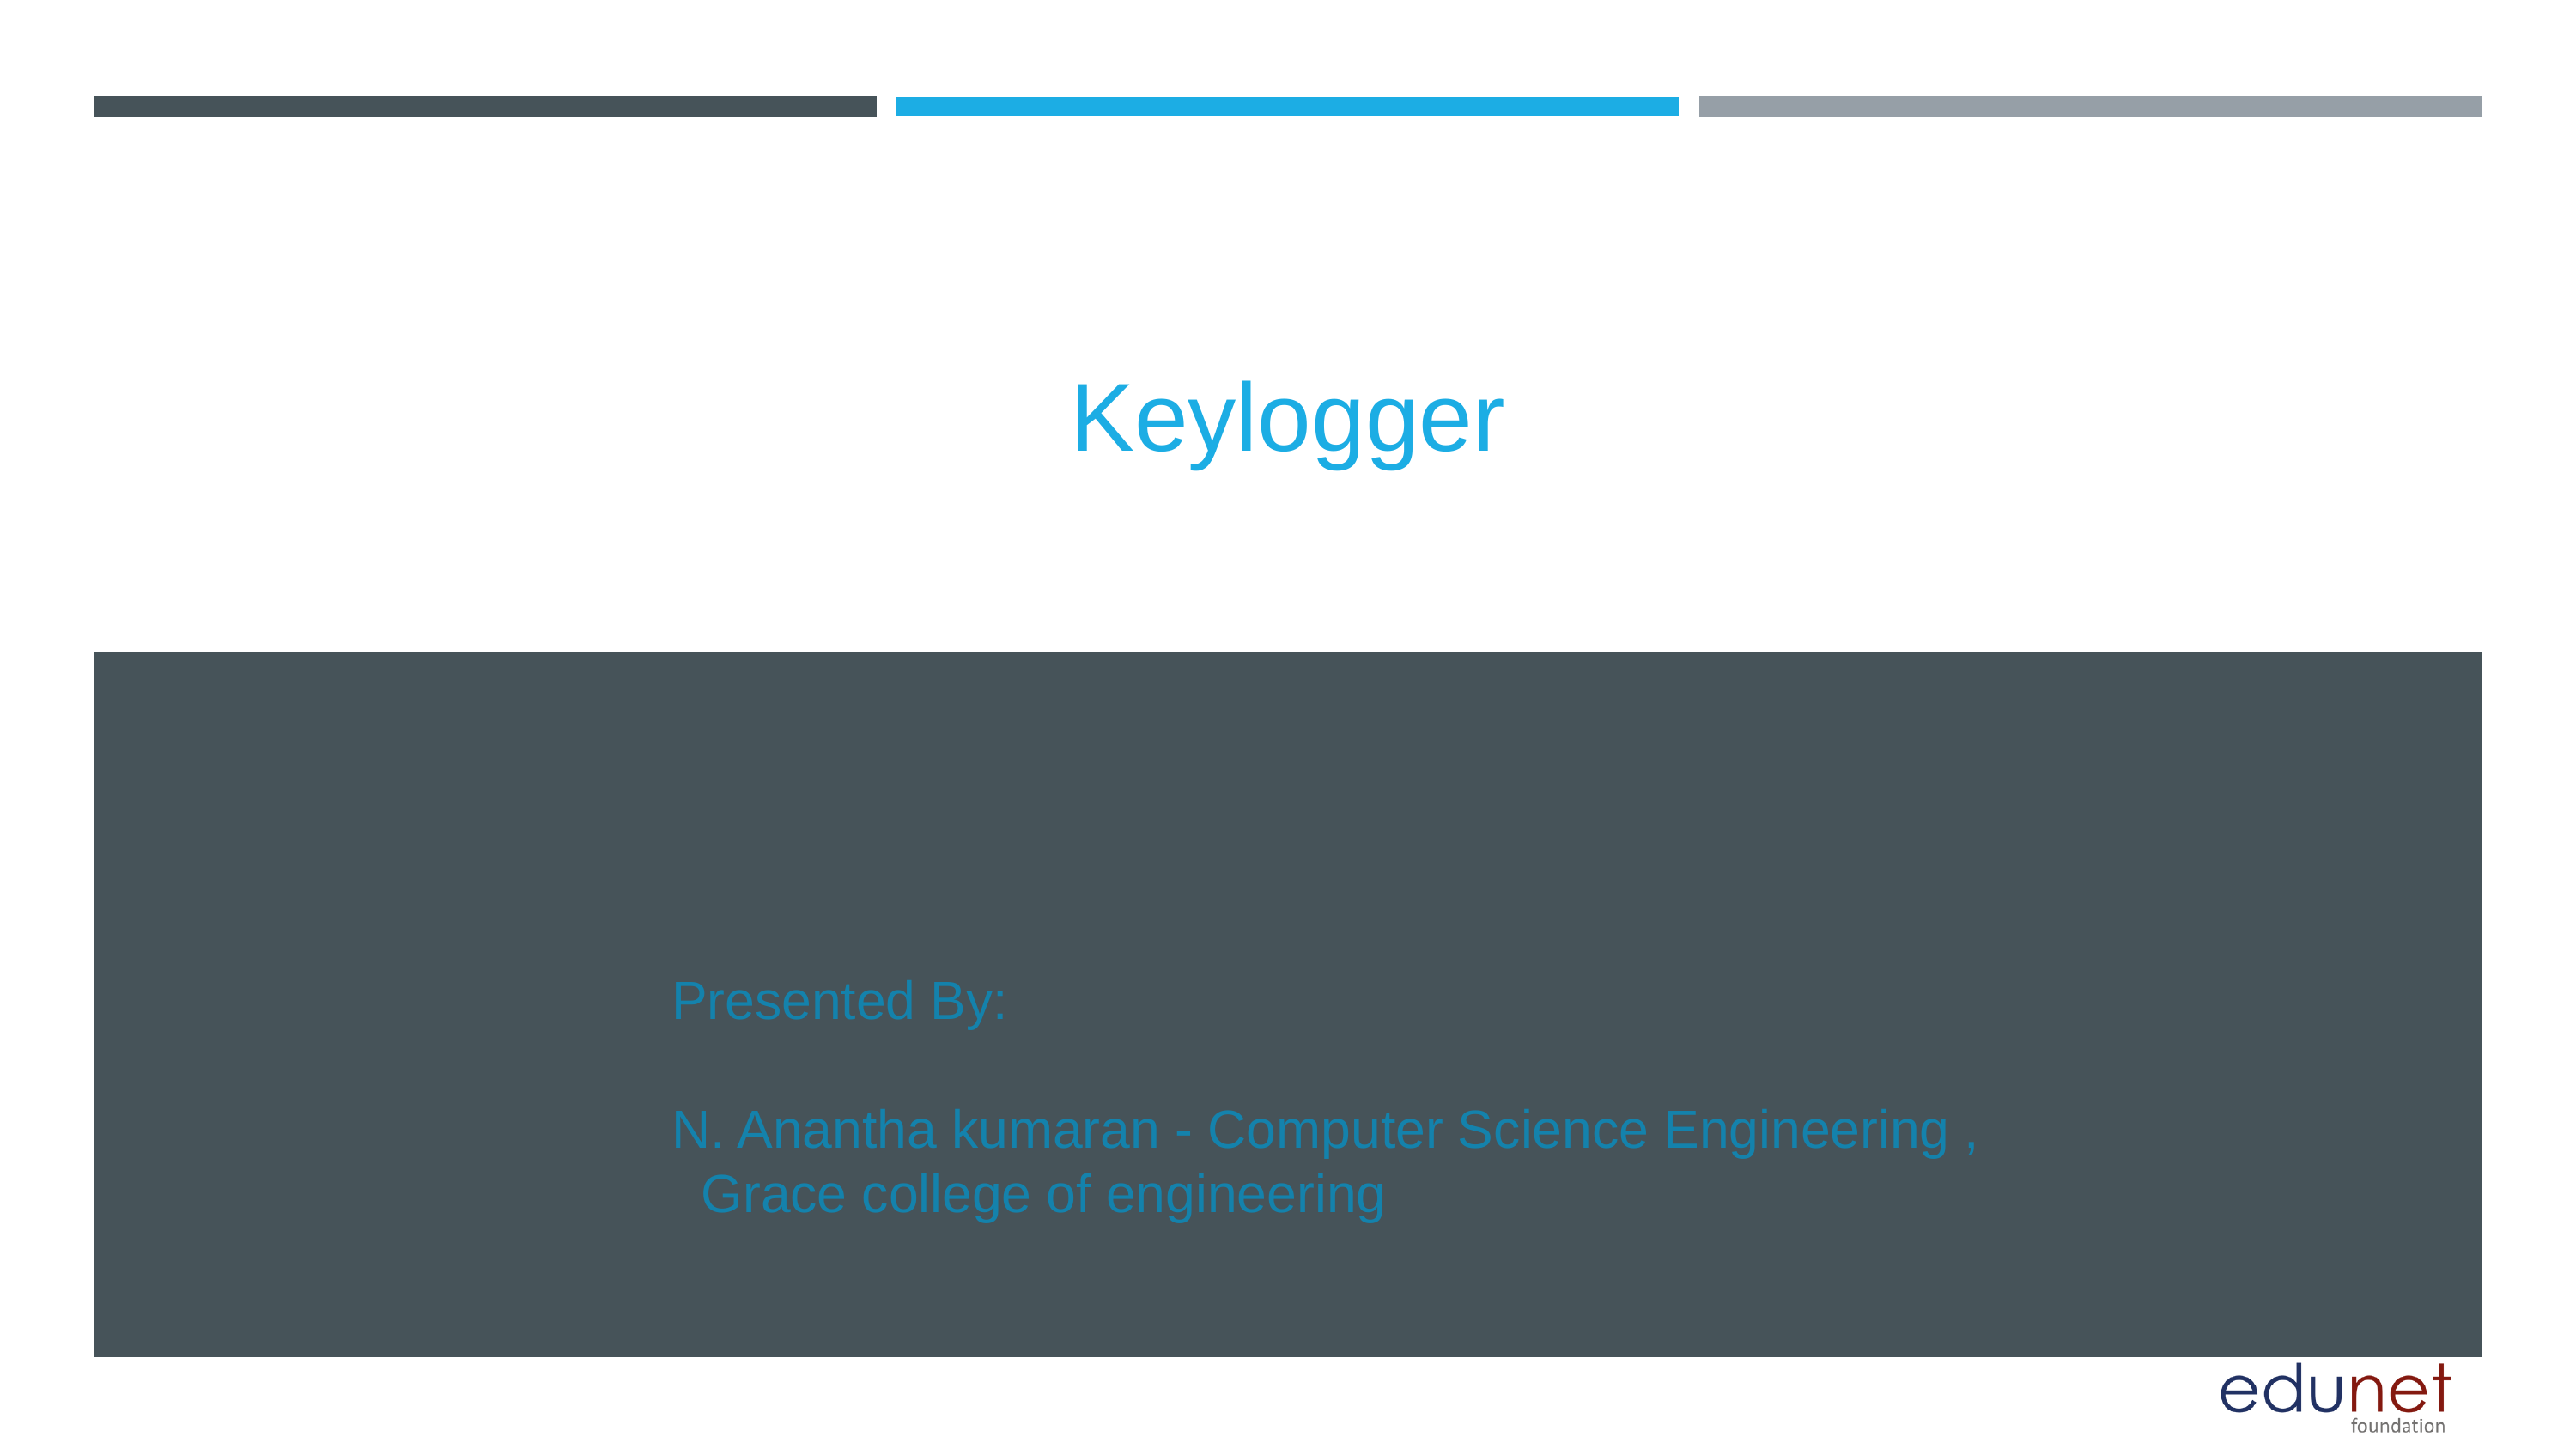

Keylogger

Presented By:

N. Anantha kumaran - Computer Science Engineering ,
  Grace college of engineering